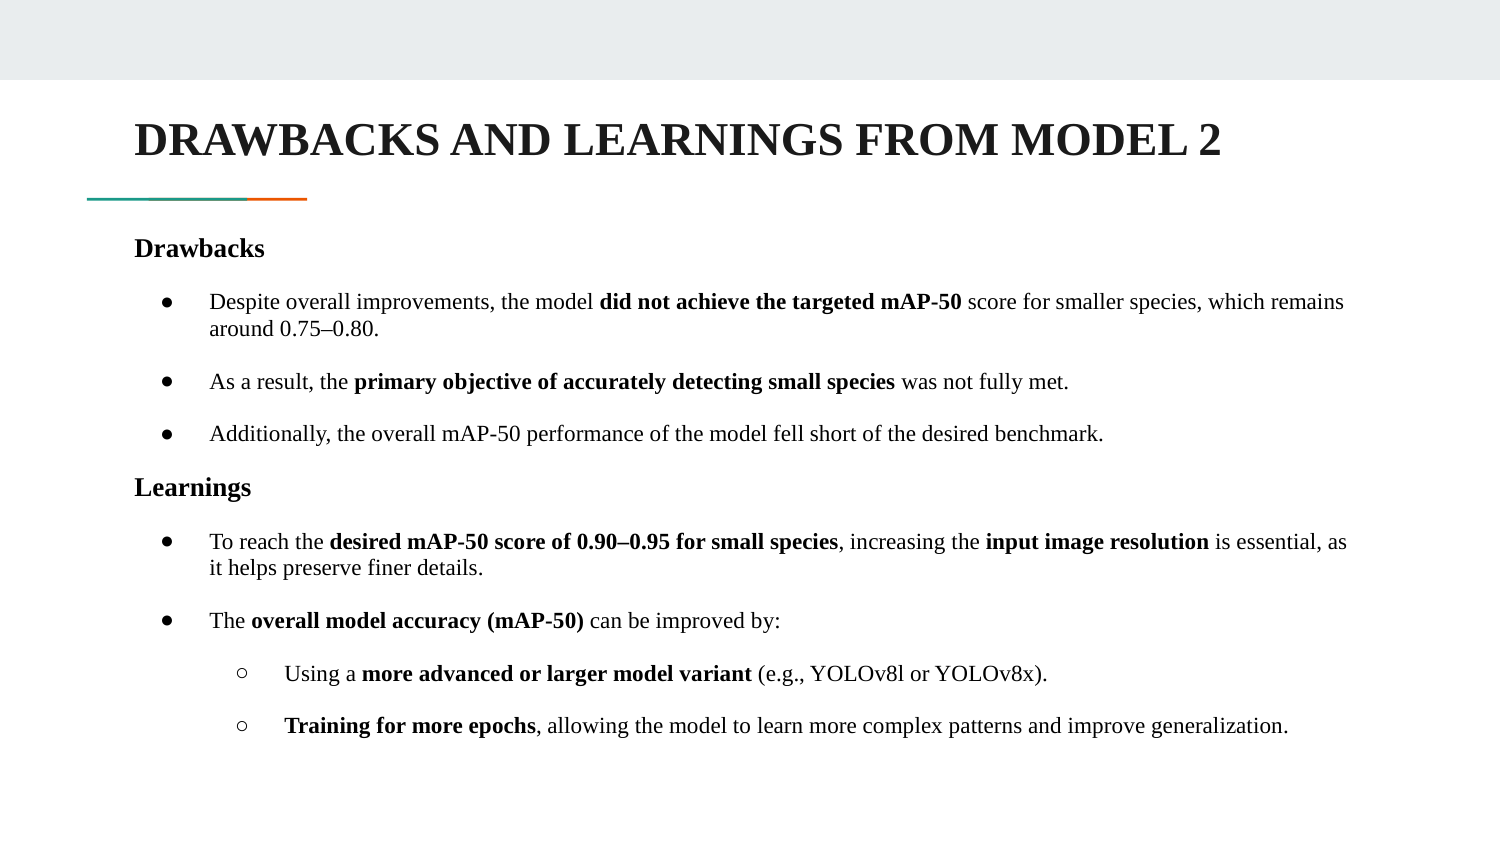

# DRAWBACKS AND LEARNINGS FROM MODEL 2
Drawbacks
Despite overall improvements, the model did not achieve the targeted mAP-50 score for smaller species, which remains around 0.75–0.80.
As a result, the primary objective of accurately detecting small species was not fully met.
Additionally, the overall mAP-50 performance of the model fell short of the desired benchmark.
Learnings
To reach the desired mAP-50 score of 0.90–0.95 for small species, increasing the input image resolution is essential, as it helps preserve finer details.
The overall model accuracy (mAP-50) can be improved by:
Using a more advanced or larger model variant (e.g., YOLOv8l or YOLOv8x).
Training for more epochs, allowing the model to learn more complex patterns and improve generalization.